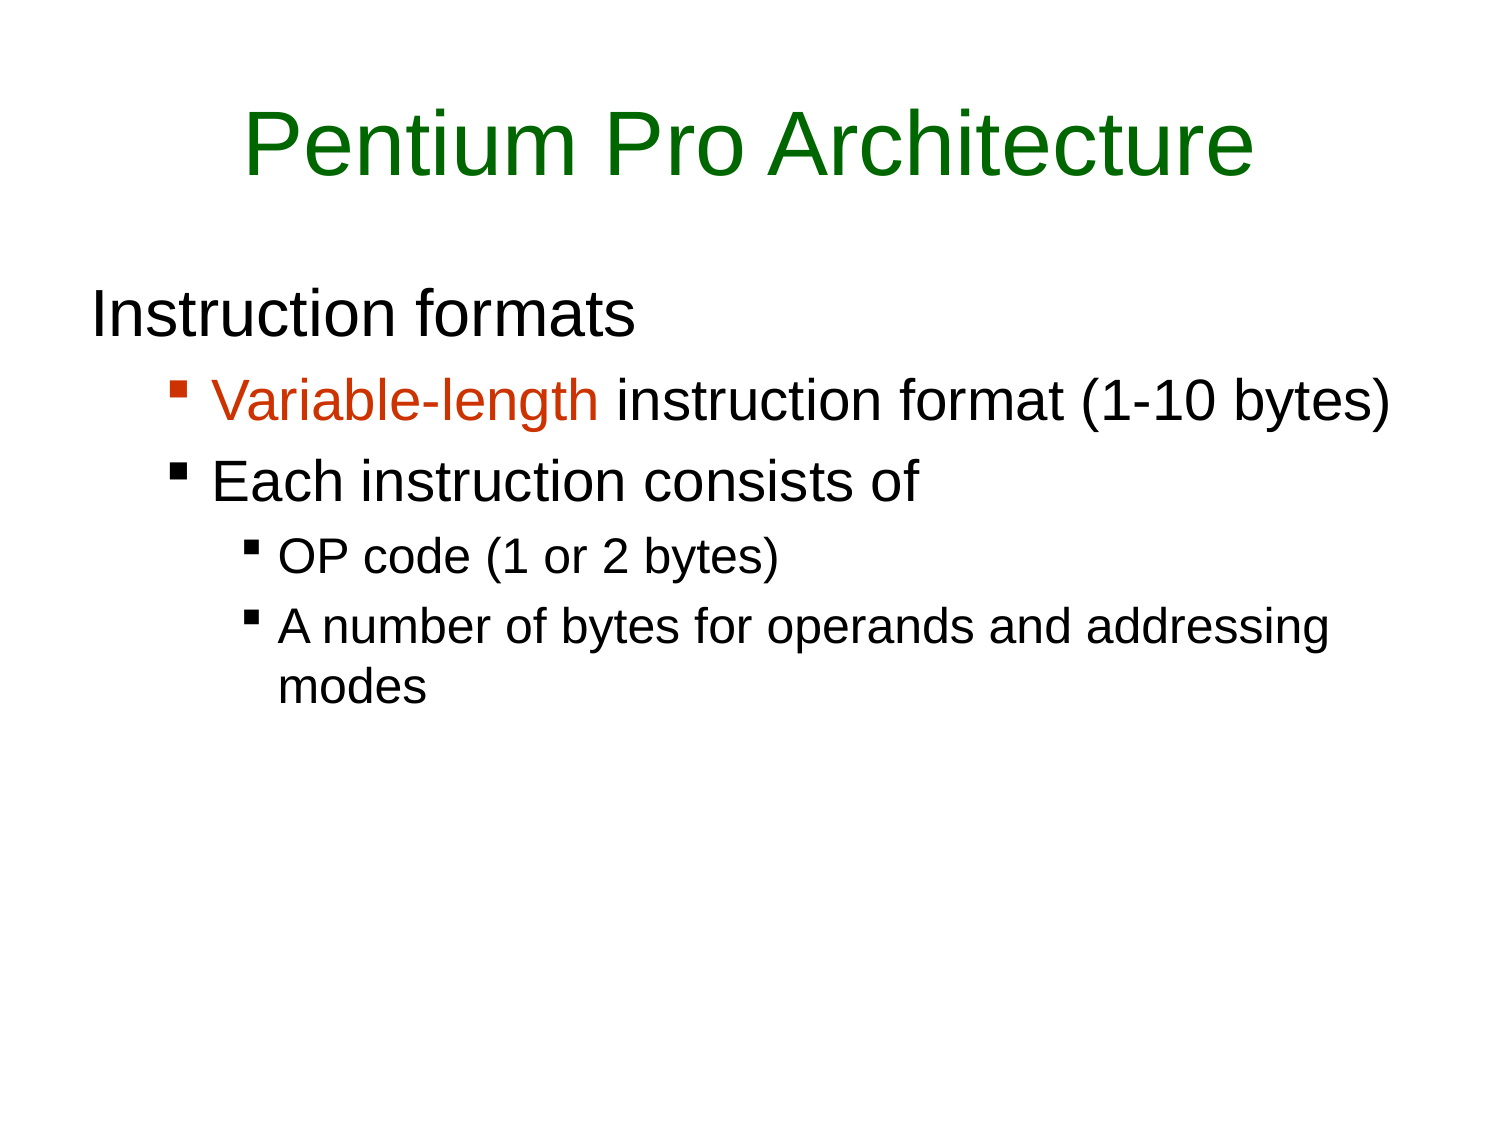

# Pentium Pro Architecture
Instruction formats
Variable-length instruction format (1-10 bytes)
Each instruction consists of
OP code (1 or 2 bytes)
A number of bytes for operands and addressing modes